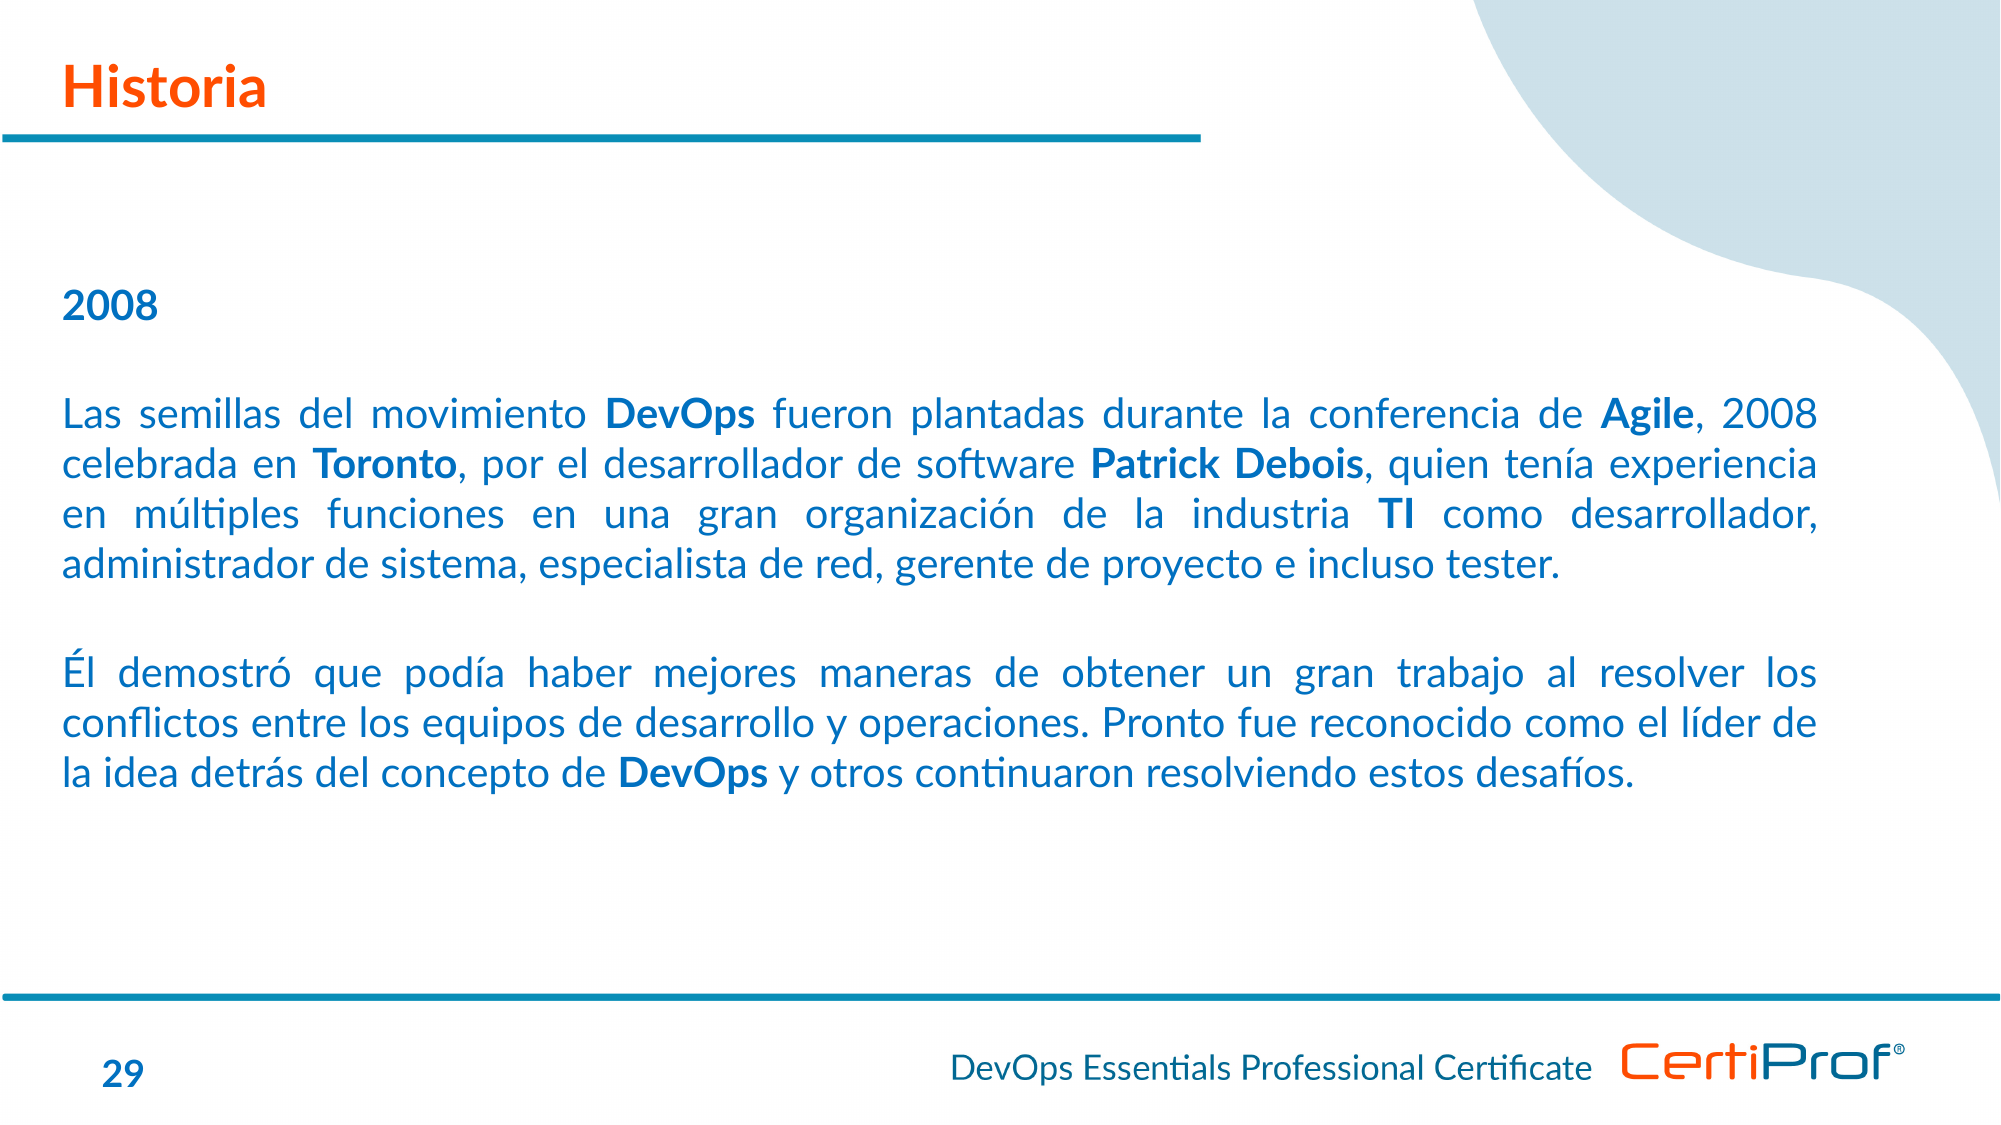

Historia
2008

Las semillas del movimiento DevOps fueron plantadas durante la conferencia de Agile, 2008 celebrada en Toronto, por el desarrollador de software Patrick Debois, quien tenía experiencia en múltiples funciones en una gran organización de la industria TI como desarrollador, administrador de sistema, especialista de red, gerente de proyecto e incluso tester.

Él demostró que podía haber mejores maneras de obtener un gran trabajo al resolver los conflictos entre los equipos de desarrollo y operaciones. Pronto fue reconocido como el líder de la idea detrás del concepto de DevOps y otros continuaron resolviendo estos desafíos.